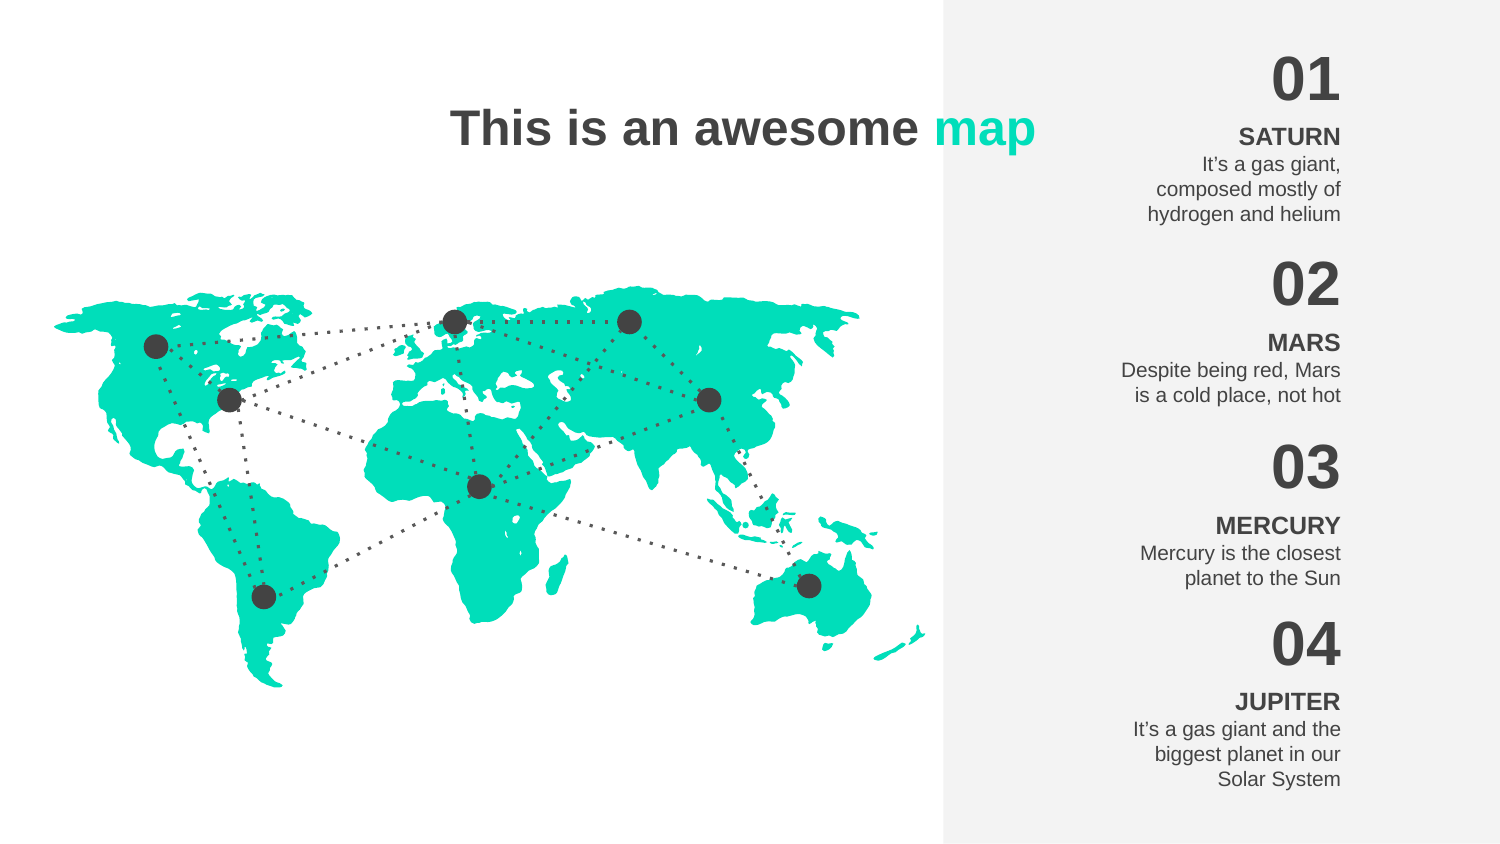

01
# This is an awesome map
SATURN
It’s a gas giant, composed mostly of hydrogen and helium

02

MARS
Despite being red, Mars is a cold place, not hot

03

MERCURY
Mercury is the closest planet to the Sun

04
JUPITER
It’s a gas giant and the biggest planet in our Solar System